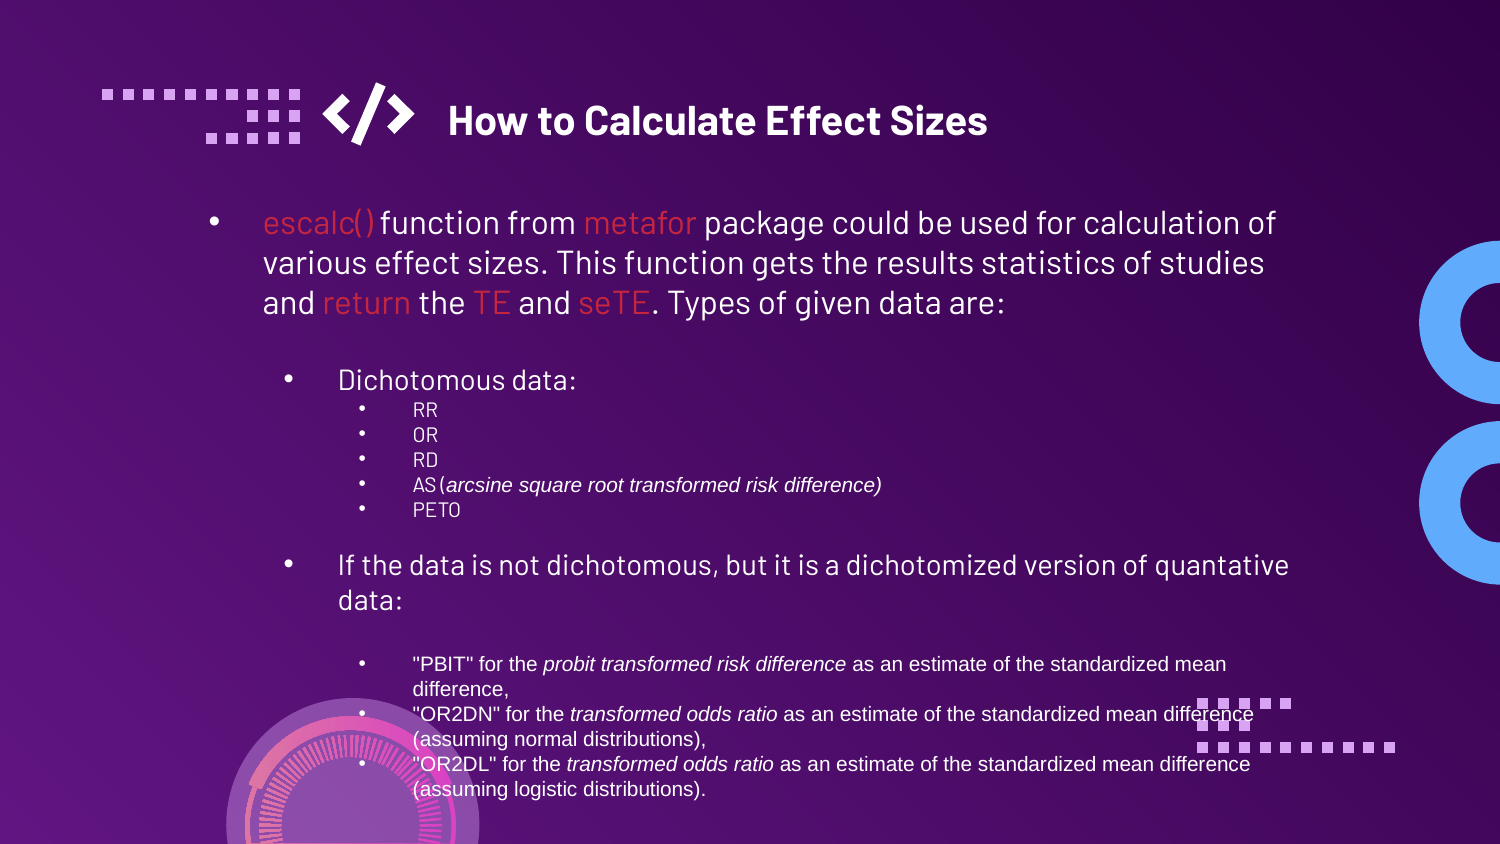

How to Calculate Effect Sizes
escalc() function from metafor package could be used for calculation of various effect sizes. This function gets the results statistics of studies and return the TE and seTE. Types of given data are:

Dichotomous data:
RR
OR
RD
AS (arcsine square root transformed risk difference)
PETO

If the data is not dichotomous, but it is a dichotomized version of quantative data:

"PBIT" for the probit transformed risk difference as an estimate of the standardized mean difference,
"OR2DN" for the transformed odds ratio as an estimate of the standardized mean difference (assuming normal distributions),
"OR2DL" for the transformed odds ratio as an estimate of the standardized mean difference (assuming logistic distributions).